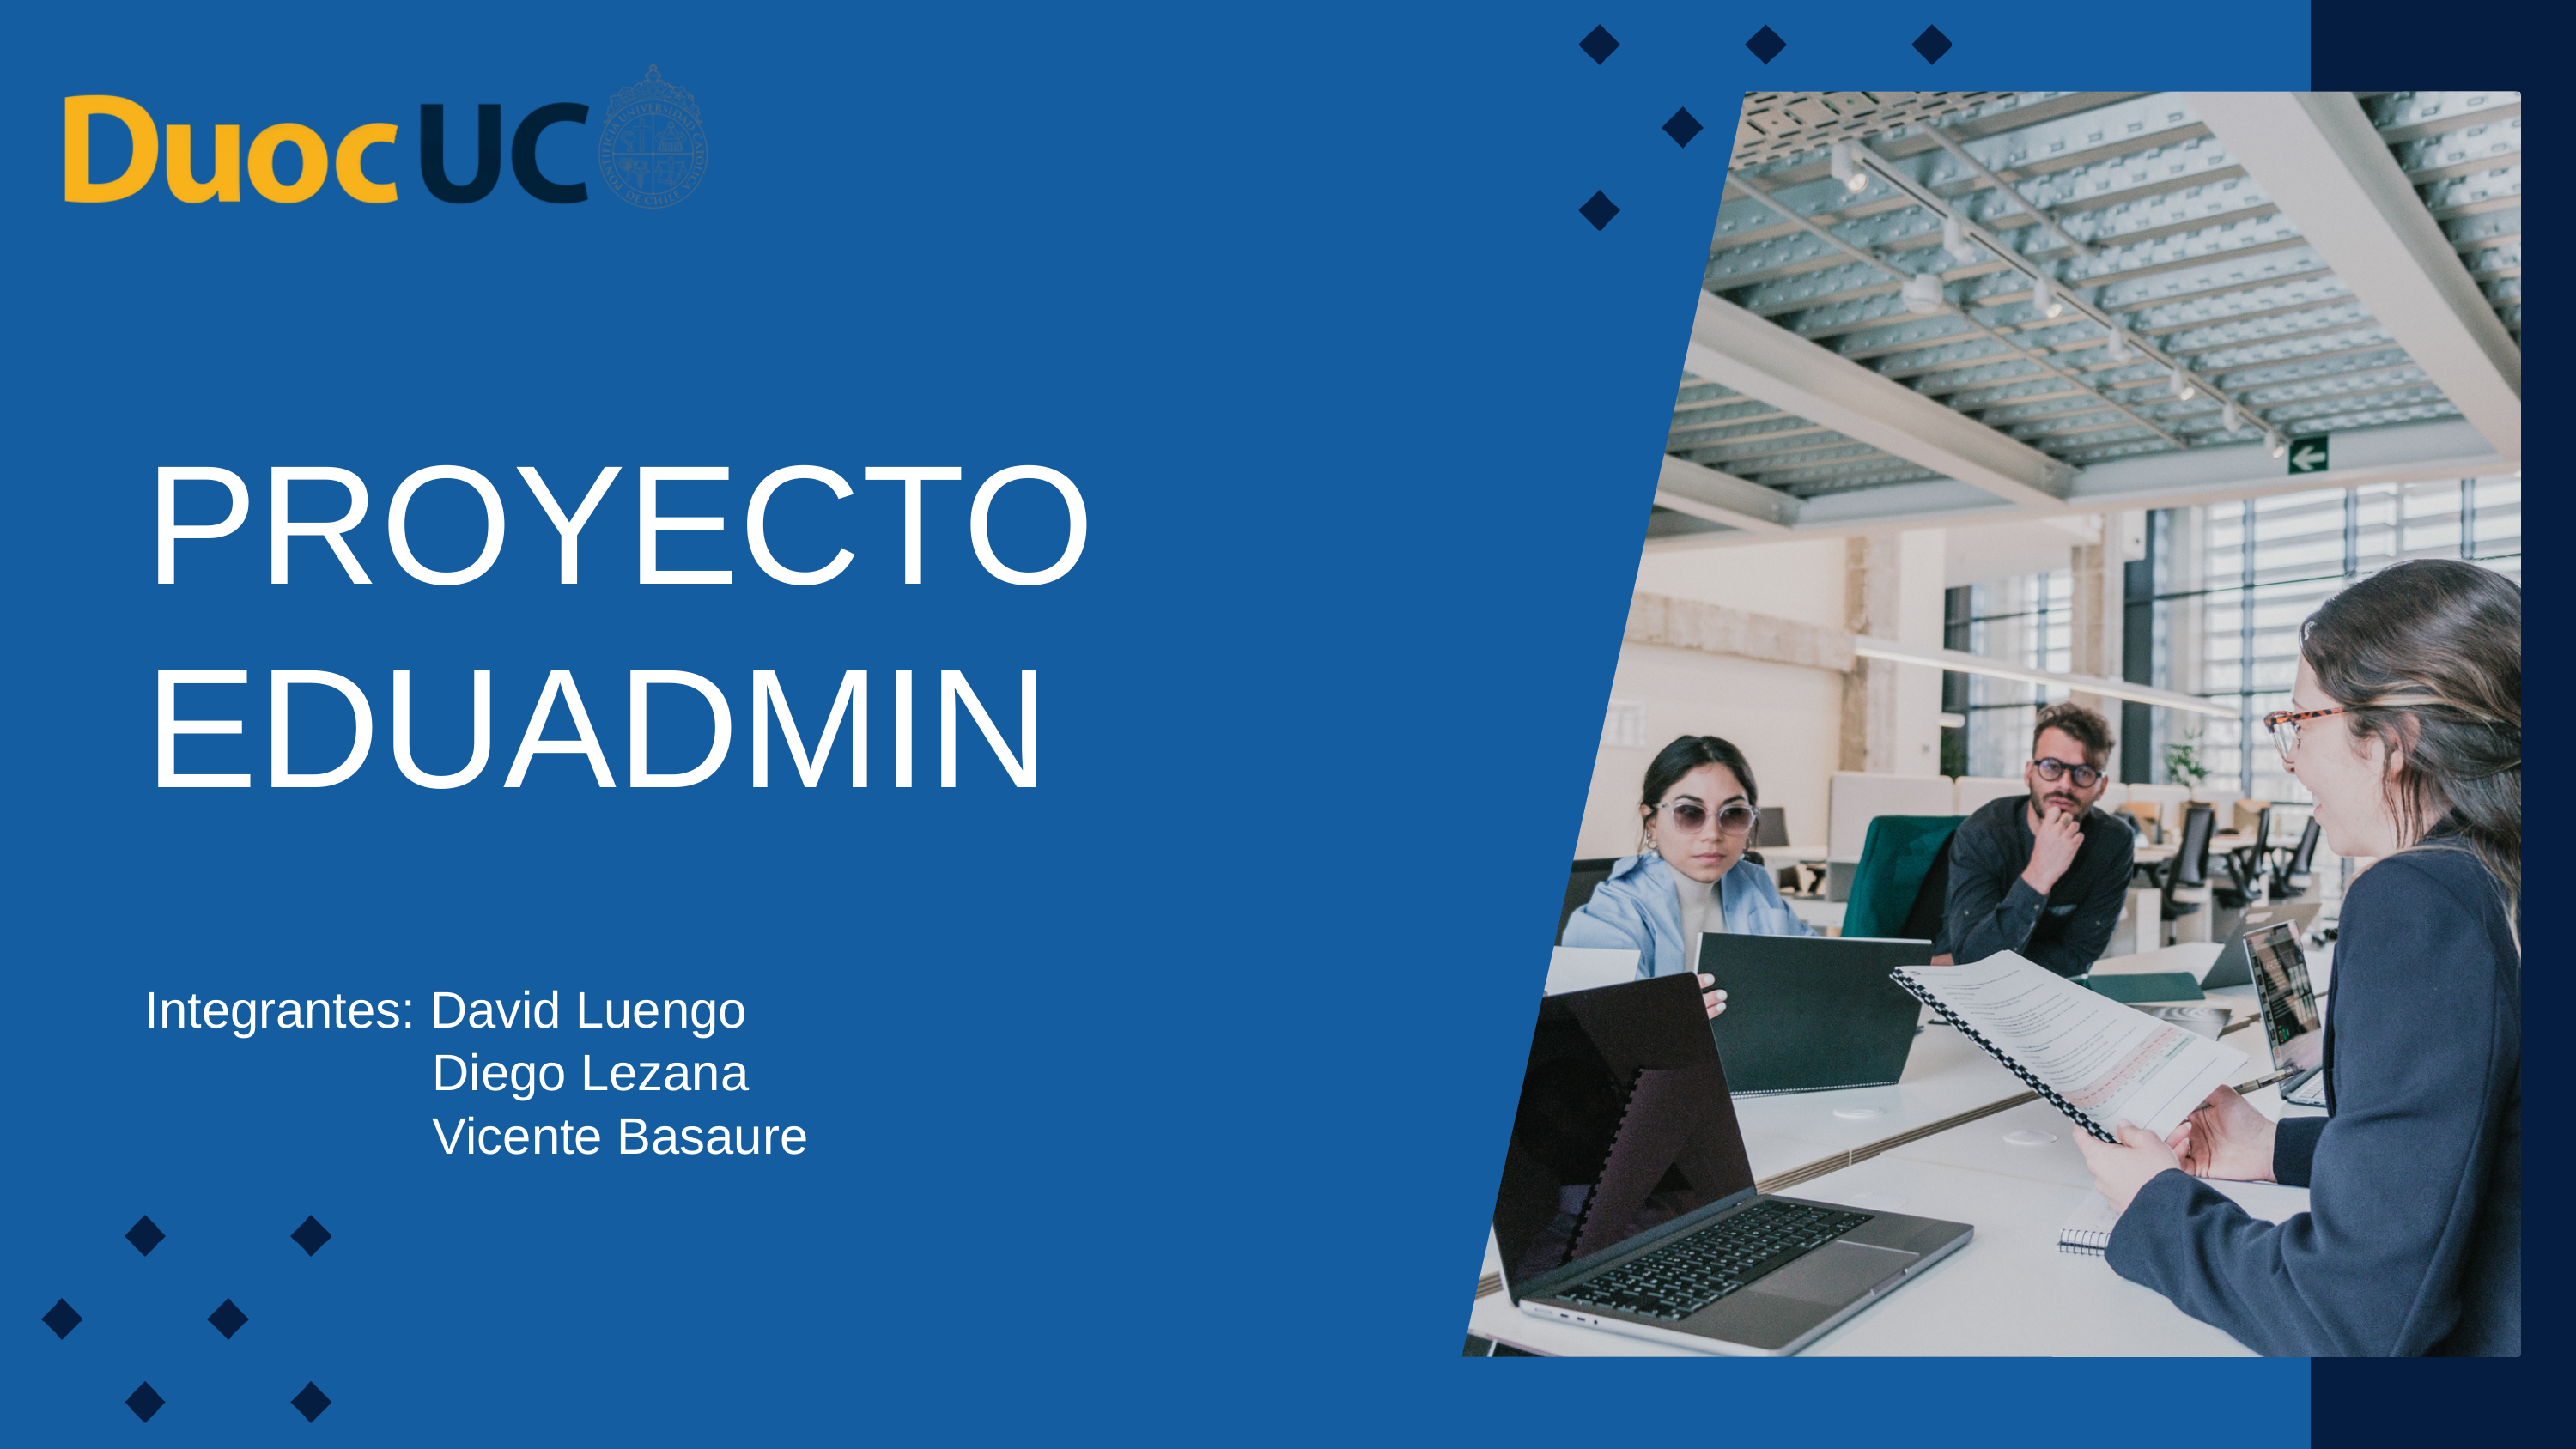

PROYECTO EDUADMIN

Integrantes: David Luengo
                    Diego Lezana
                    Vicente Basaure